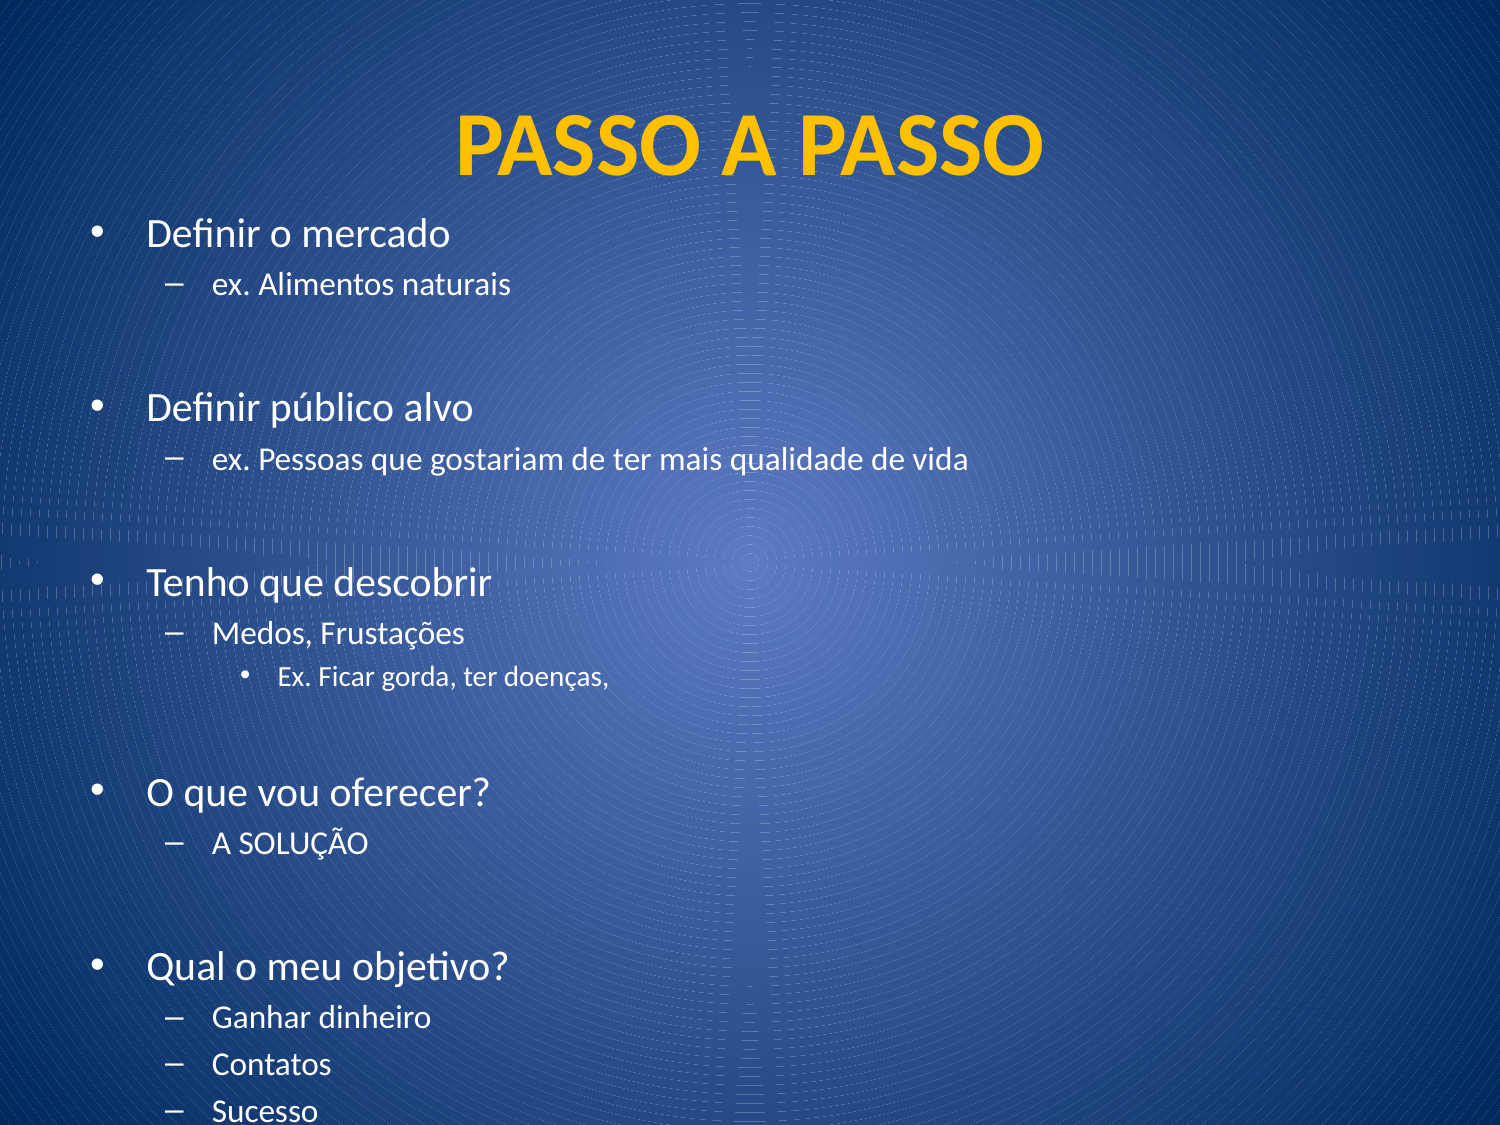

# PASSO A PASSO
Definir o mercado
ex. Alimentos naturais

Definir público alvo
ex. Pessoas que gostariam de ter mais qualidade de vida

Tenho que descobrir
Medos, Frustações
Ex. Ficar gorda, ter doenças,

O que vou oferecer?
A SOLUÇÃO

Qual o meu objetivo?
Ganhar dinheiro
Contatos
Sucesso